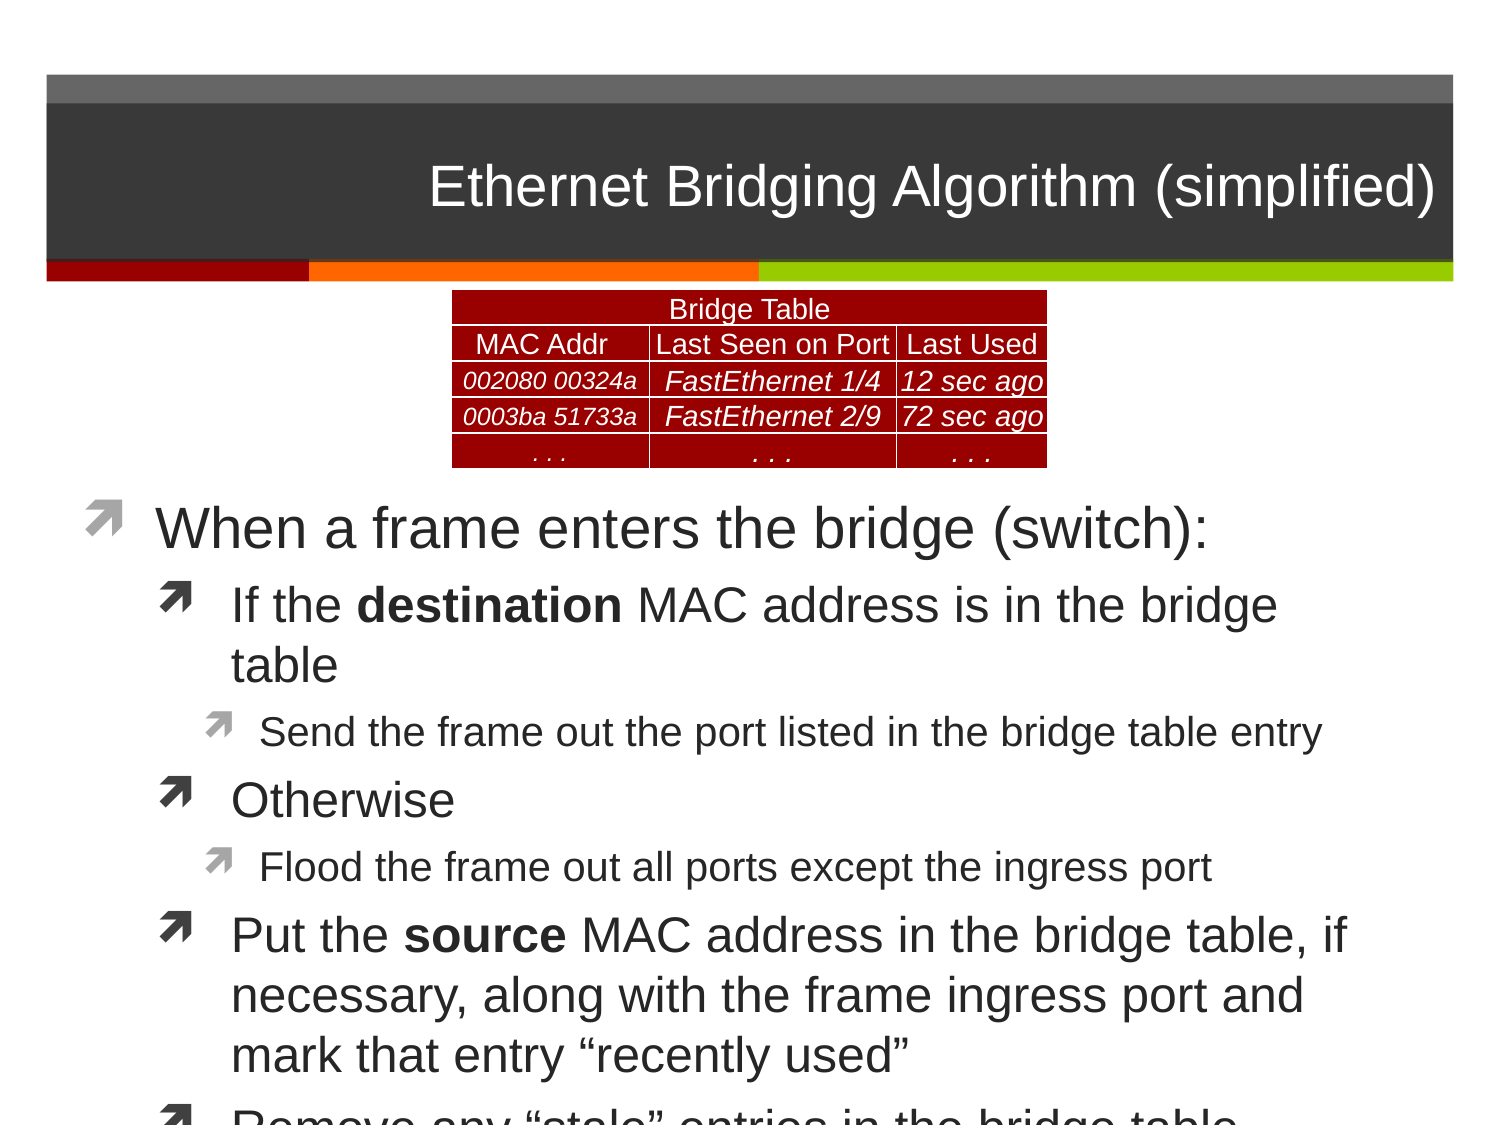

# Ethernet Bridging Algorithm (simplified)
Bridge Table

MAC Addr
Last Seen on Port
Last Used
002080 00324a
FastEthernet 1/4
12 sec ago
0003ba 51733a
FastEthernet 2/9
72 sec ago
. . .
. . .
. . .
When a frame enters the bridge (switch):
If the destination MAC address is in the bridge table
Send the frame out the port listed in the bridge table entry
Otherwise
Flood the frame out all ports except the ingress port
Put the source MAC address in the bridge table, if necessary, along with the frame ingress port and mark that entry “recently used”
Remove any “stale” entries in the bridge table